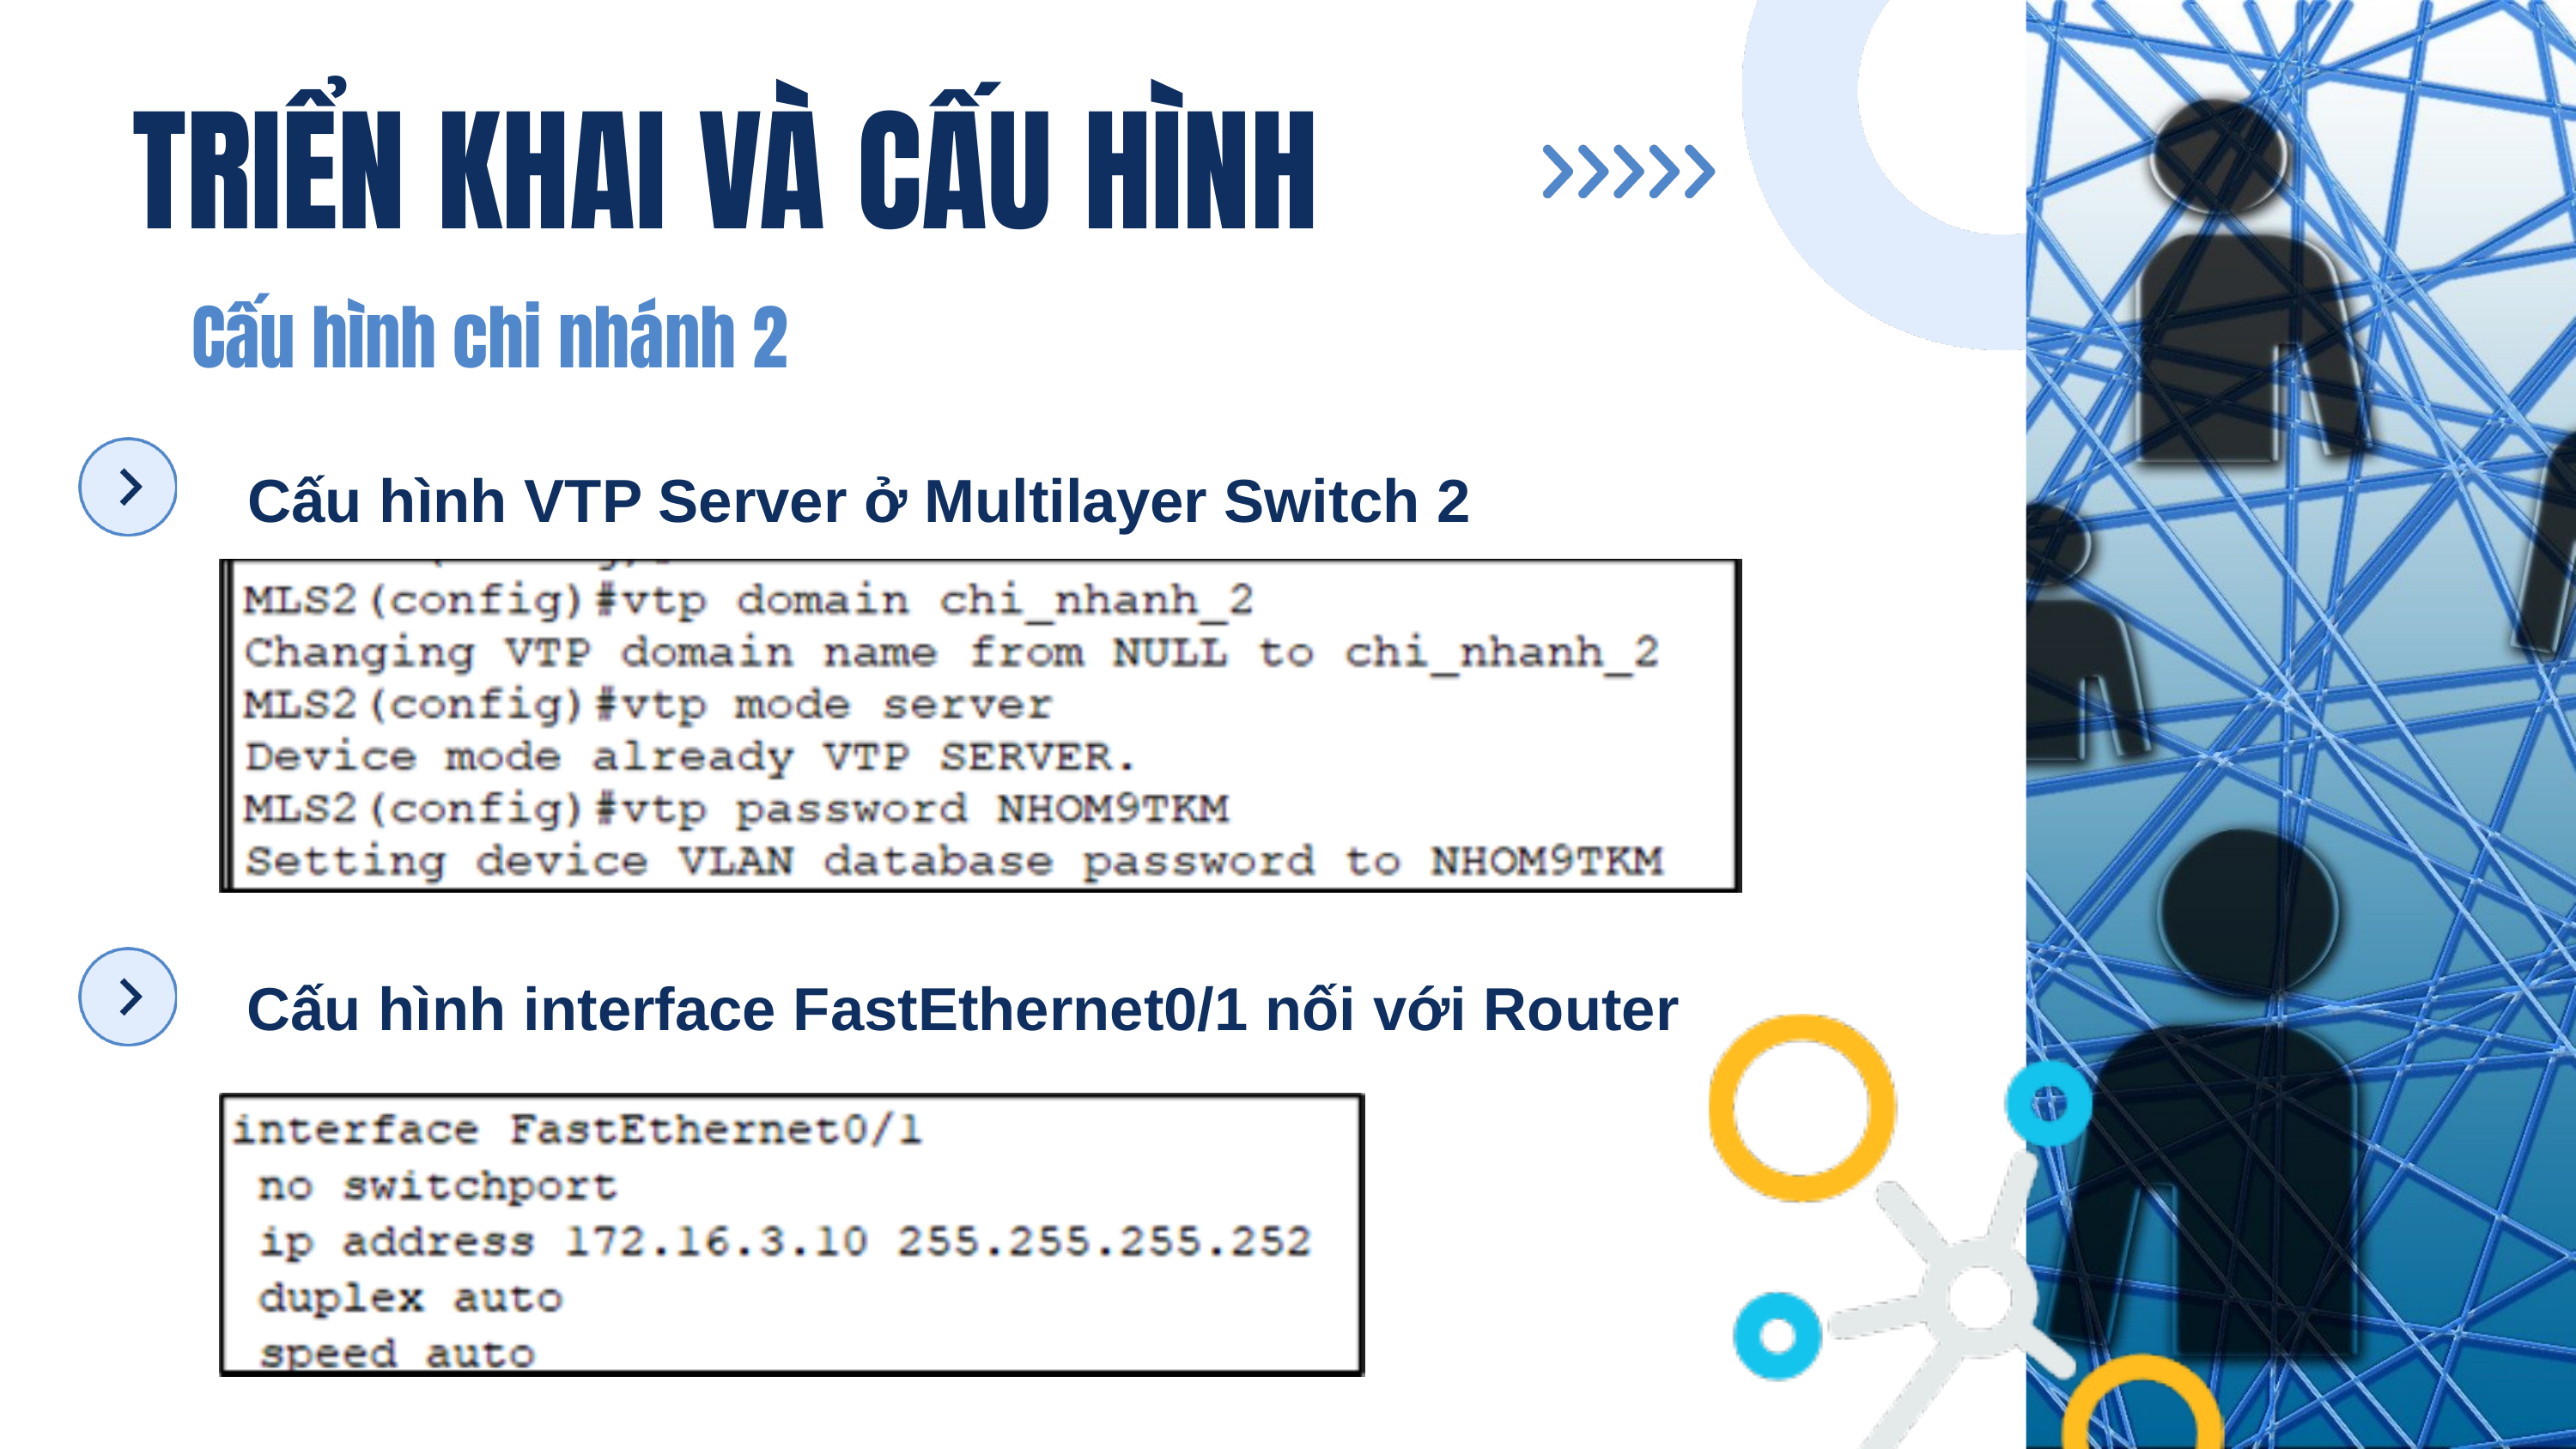

TRIỂN KHAI VÀ CẤU HÌNH

Cấu hình chi nhánh 2

Cấu hình VTP Server ở Multilayer Switch 2

Cấu hình interface FastEthernet0/1 nối với Router